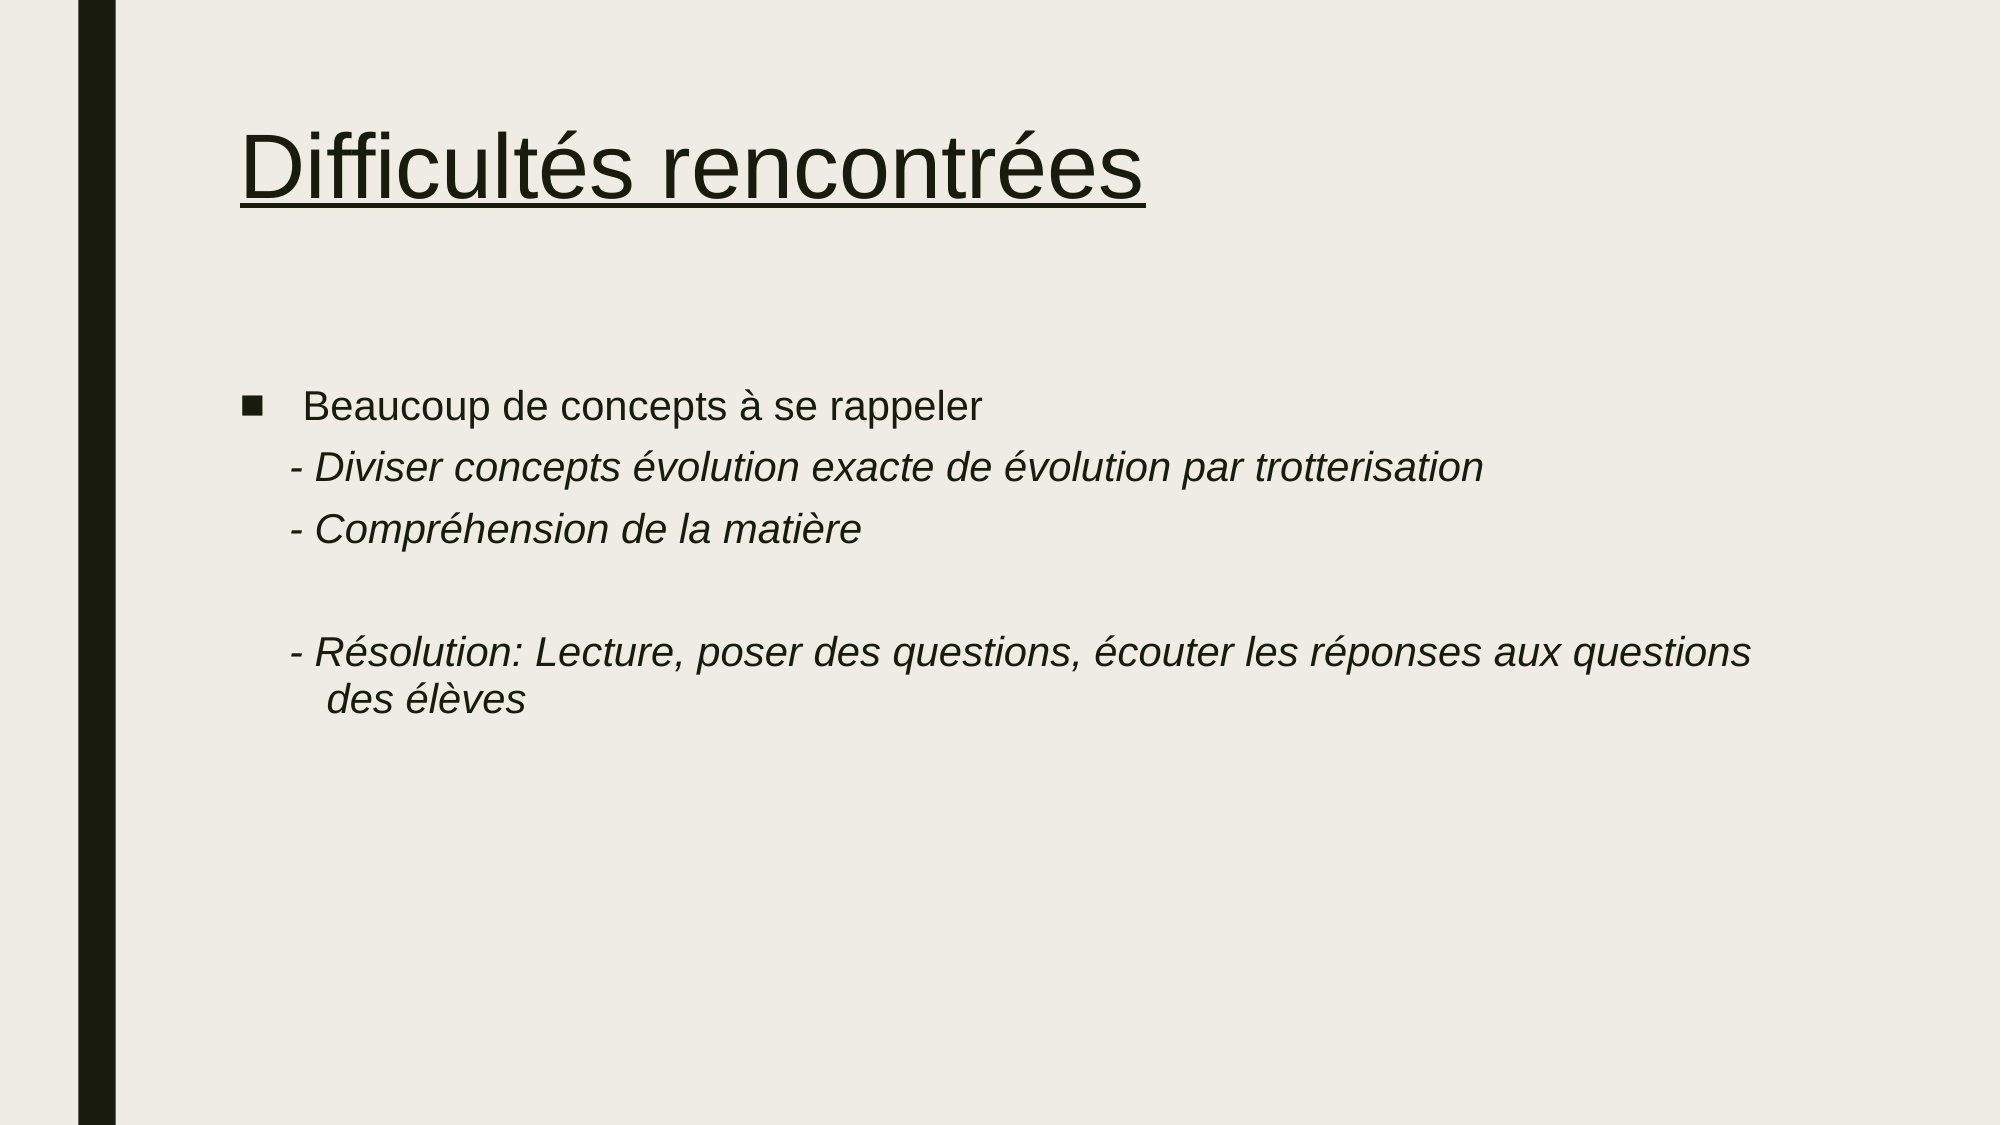

# Difficultés rencontrées
Beaucoup de concepts à se rappeler
- Diviser concepts évolution exacte de évolution par trotterisation
- Compréhension de la matière

- Résolution: Lecture, poser des questions, écouter les réponses aux questions des élèves